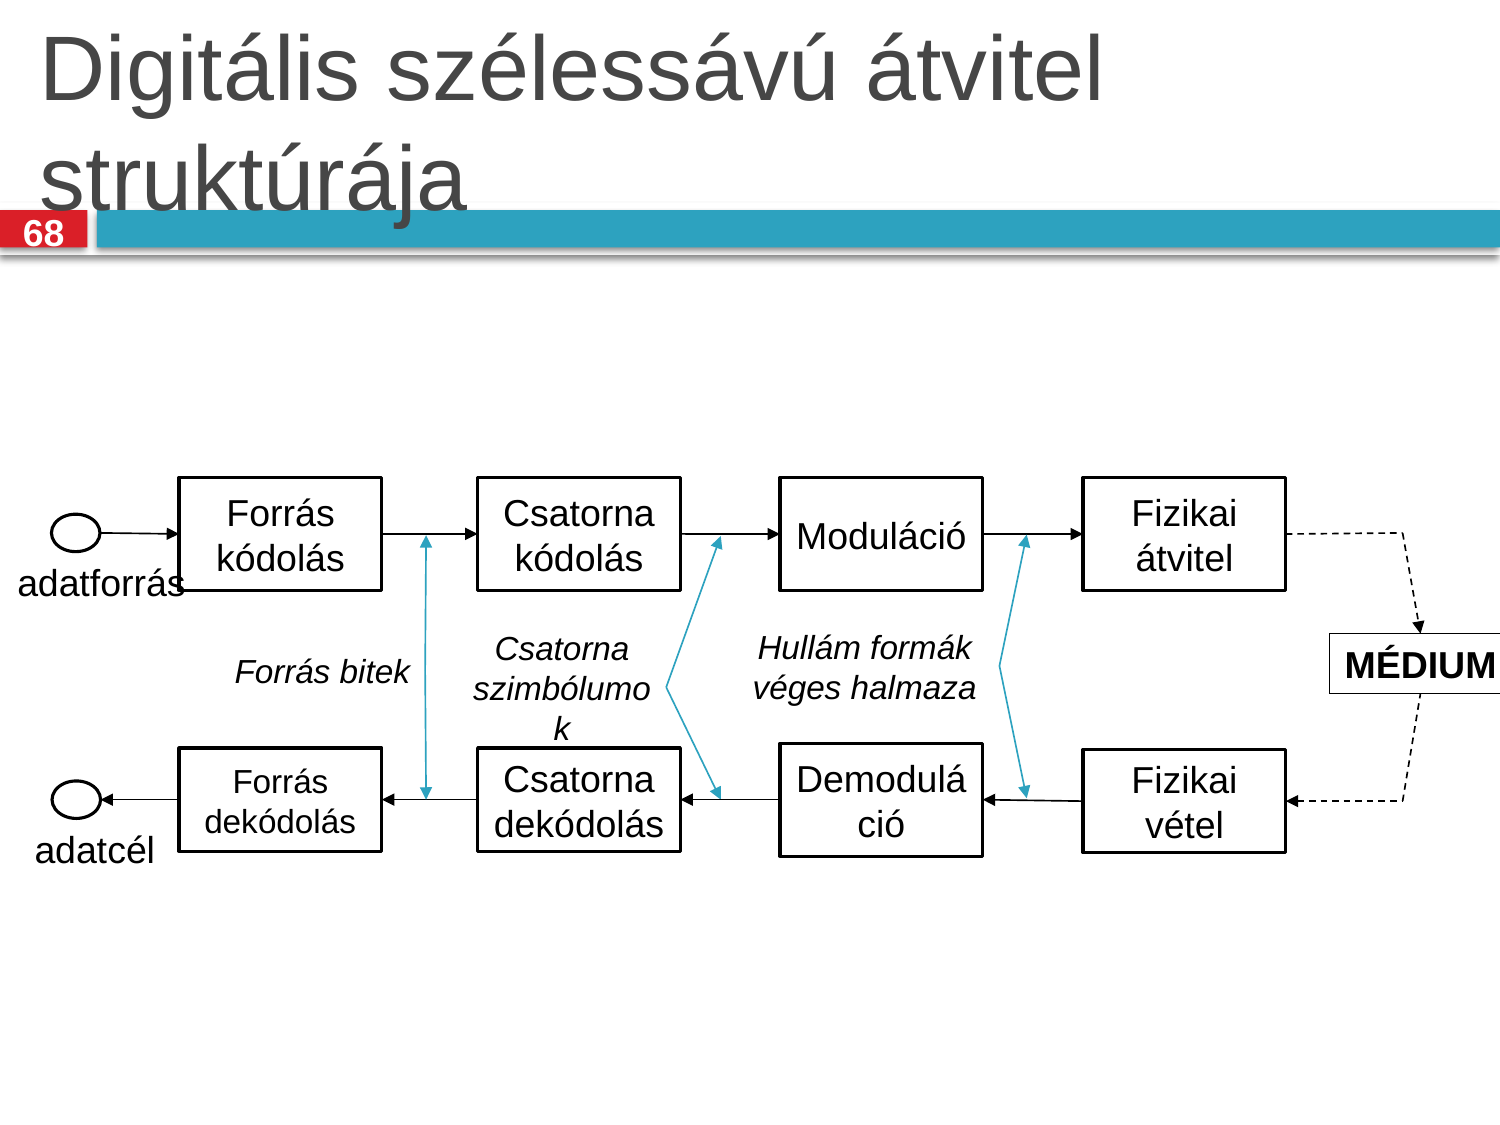

# Digitális szélessávú átvitel struktúrája
68
Forrás kódolás
Csatorna kódolás
Moduláció
Fizikai átvitel

adatforrás
Hullám formák
véges halmaza
Csatorna szimbólumok
MÉDIUM
Forrás bitek
Demoduláció
Forrás dekódolás
Csatorna dekódolás
Fizikai vétel

adatcél